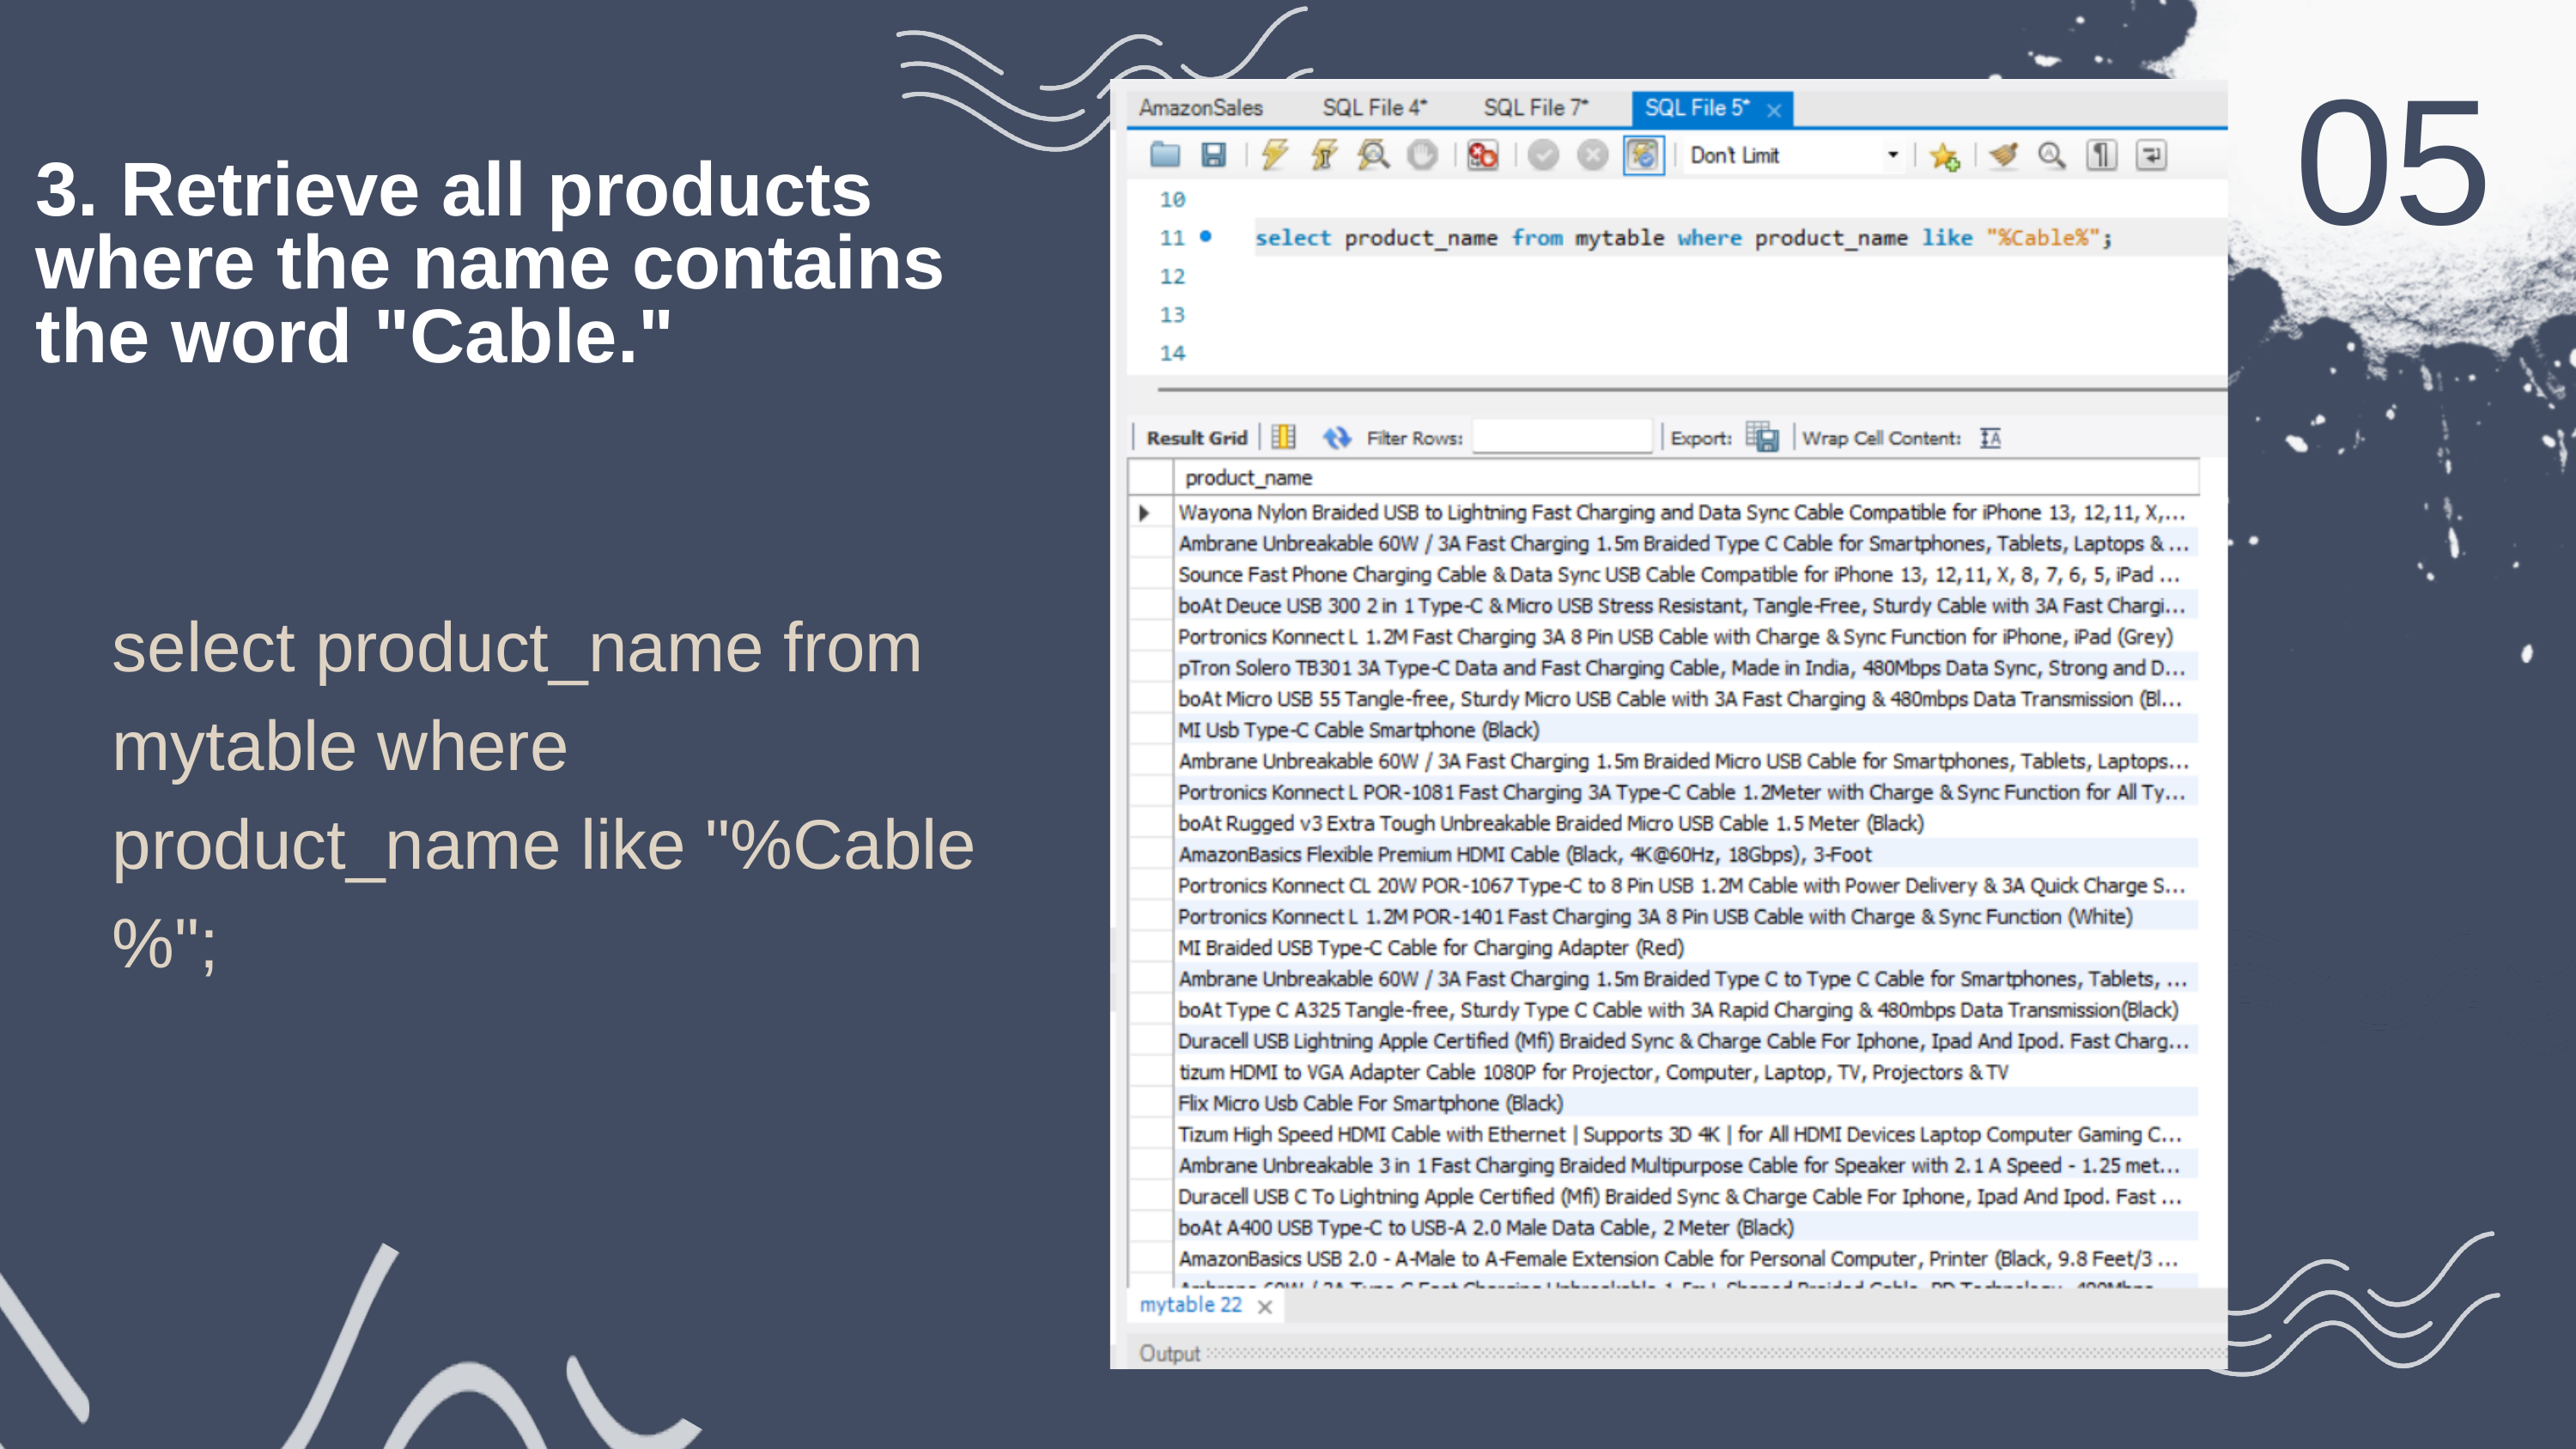

05

3. Retrieve all products where the name contains the word "Cable."

select product_name from mytable where product_name like "%Cable%";